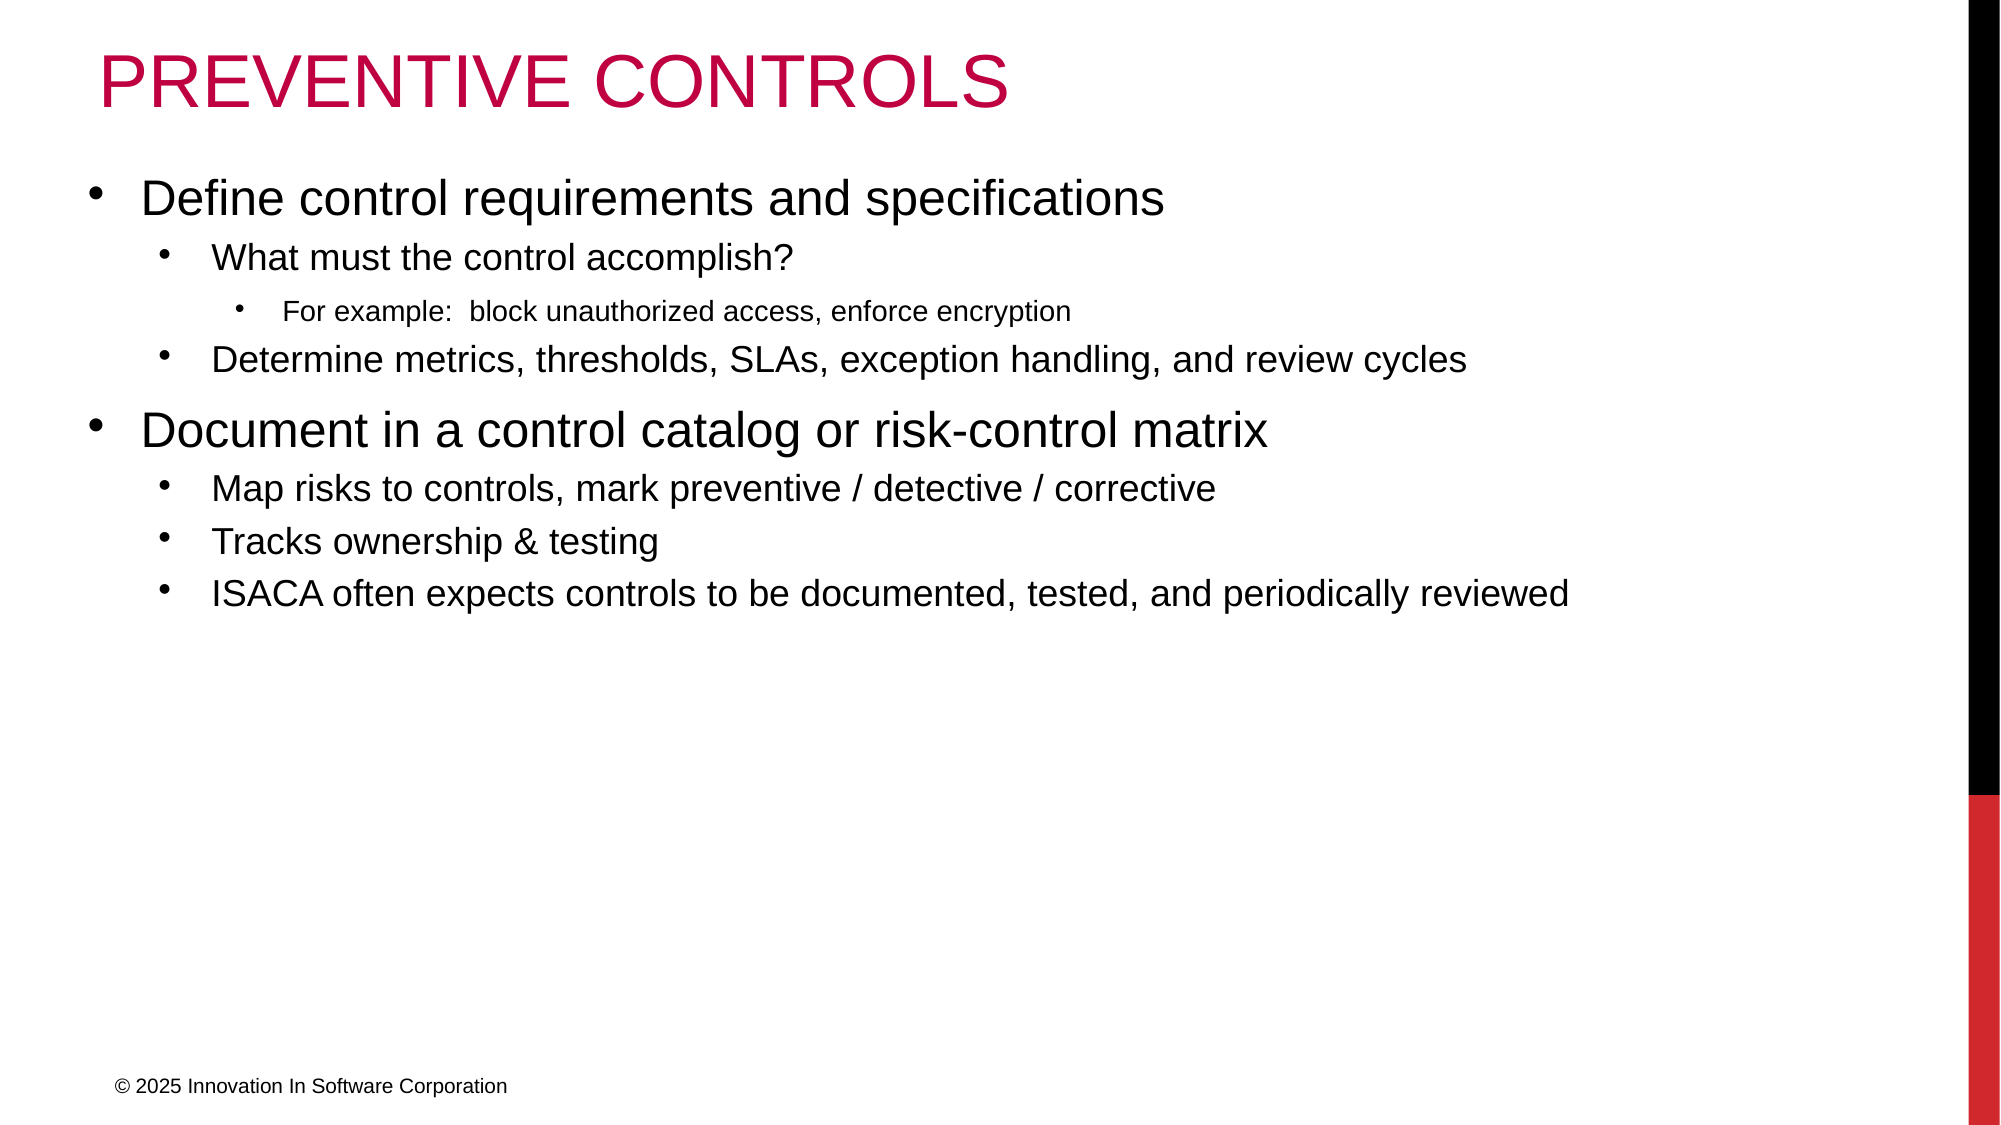

# Preventive Controls
Define control requirements and specifications
What must the control accomplish?
For example:  block unauthorized access, enforce encryption
Determine metrics, thresholds, SLAs, exception handling, and review cycles
Document in a control catalog or risk-control matrix
Map risks to controls, mark preventive / detective / corrective
Tracks ownership & testing
ISACA often expects controls to be documented, tested, and periodically reviewed

© 2025 Innovation In Software Corporation